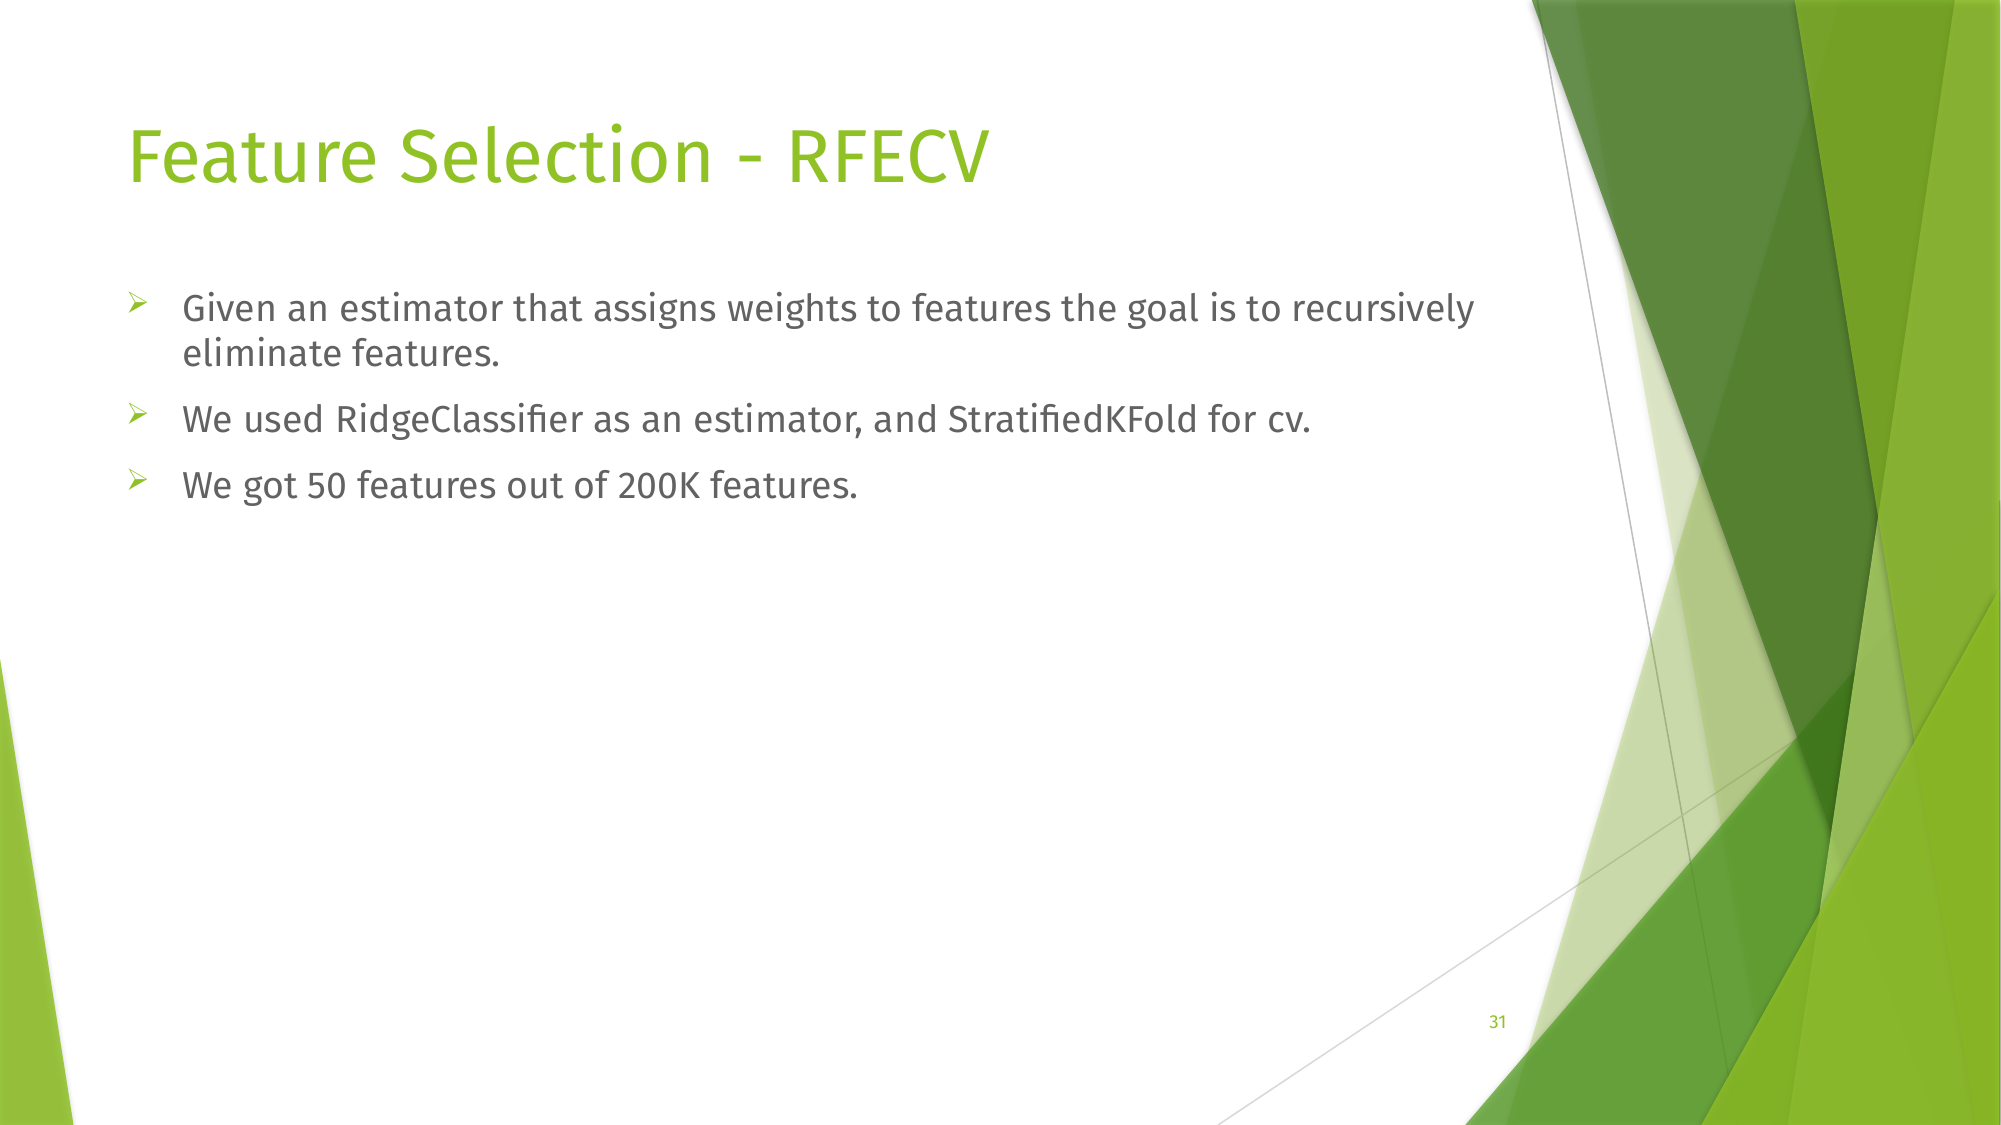

# Feature Selection - RFECV

Given an estimator that assigns weights to features the goal is to recursively eliminate features.
We used RidgeClassifier as an estimator, and StratifiedKFold for cv.
We got 50 features out of 200K features.

31